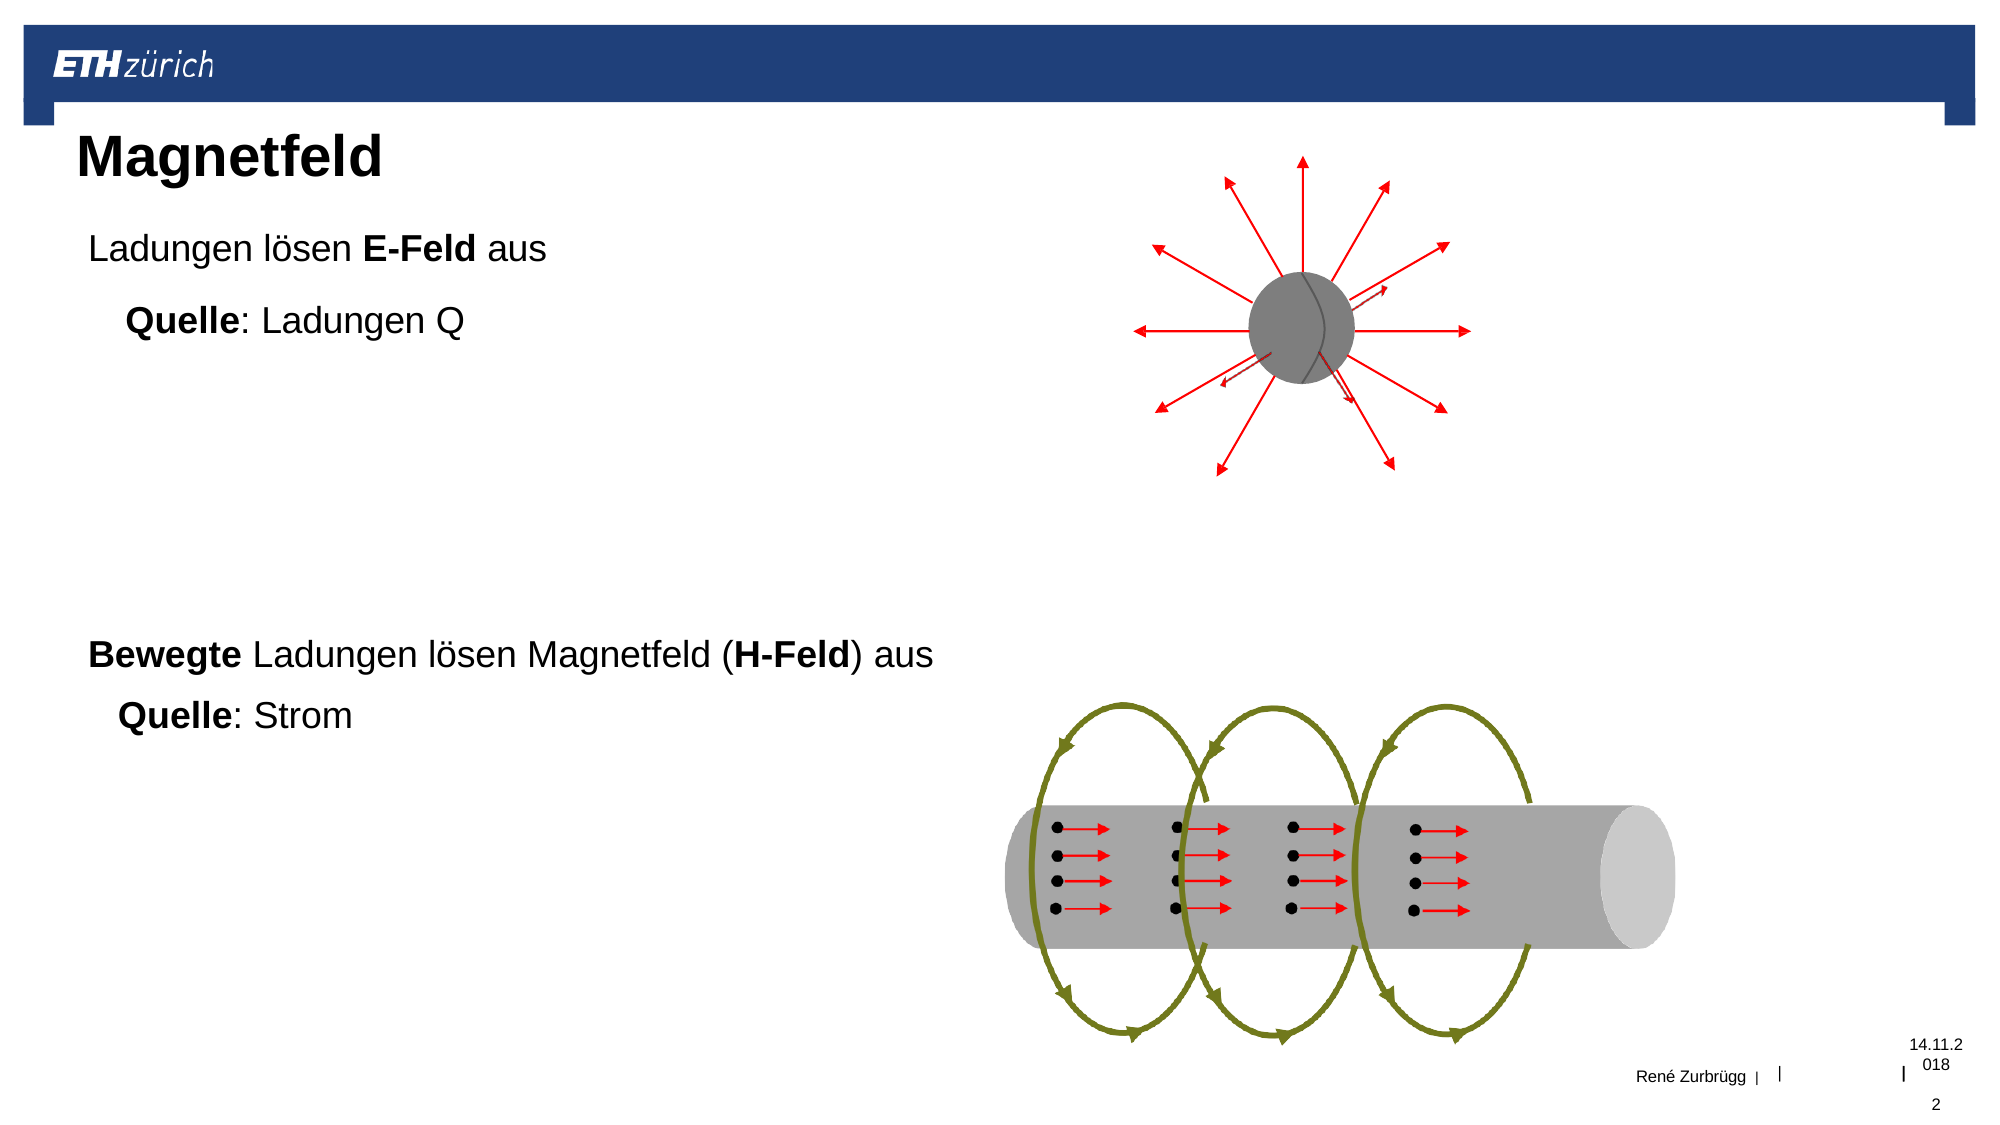

# Magnetfeld

Ladungen lösen E-Feld aus
Quelle: Ladungen Q

Bewegte Ladungen lösen Magnetfeld (H-Feld) aus
Quelle: Strom

14.11.2018	2
|
René Zurbrügg |